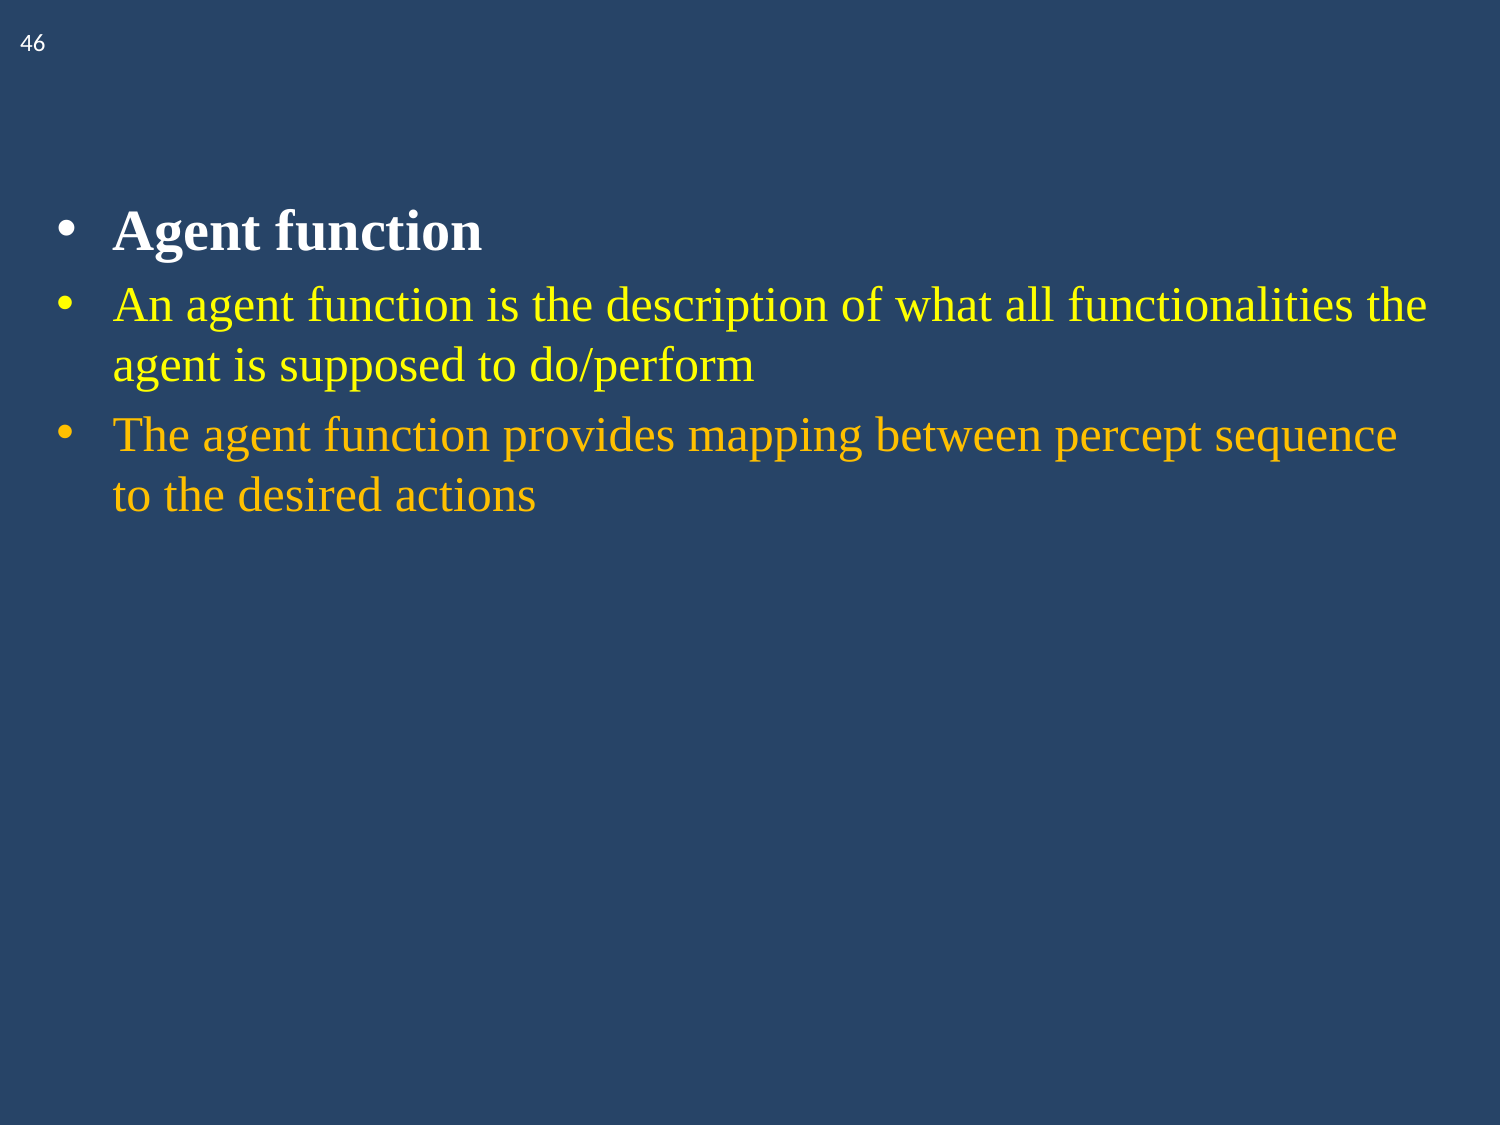

46
Agent function
An agent function is the description of what all functionalities the agent is supposed to do/perform
The agent function provides mapping between percept sequence to the desired actions